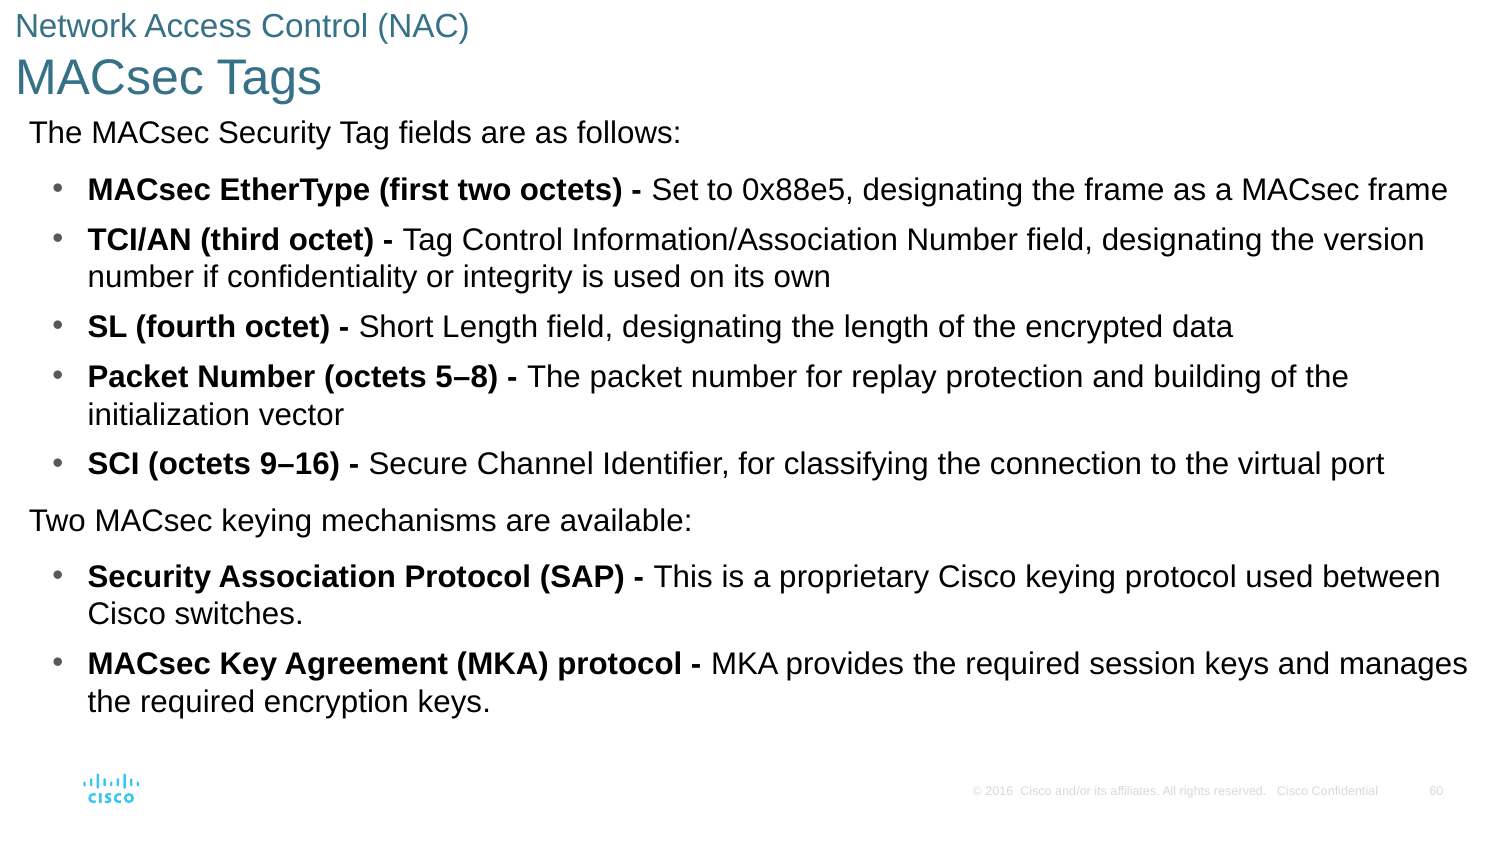

# Network Access Control (NAC) MACsec Tags
The MACsec Security Tag fields are as follows:
MACsec EtherType (first two octets) - Set to 0x88e5, designating the frame as a MACsec frame
TCI/AN (third octet) - Tag Control Information/Association Number field, designating the version number if confidentiality or integrity is used on its own
SL (fourth octet) - Short Length field, designating the length of the encrypted data
Packet Number (octets 5–8) - The packet number for replay protection and building of the initialization vector
SCI (octets 9–16) - Secure Channel Identifier, for classifying the connection to the virtual port
Two MACsec keying mechanisms are available:
Security Association Protocol (SAP) - This is a proprietary Cisco keying protocol used between Cisco switches.
MACsec Key Agreement (MKA) protocol - MKA provides the required session keys and manages the required encryption keys.